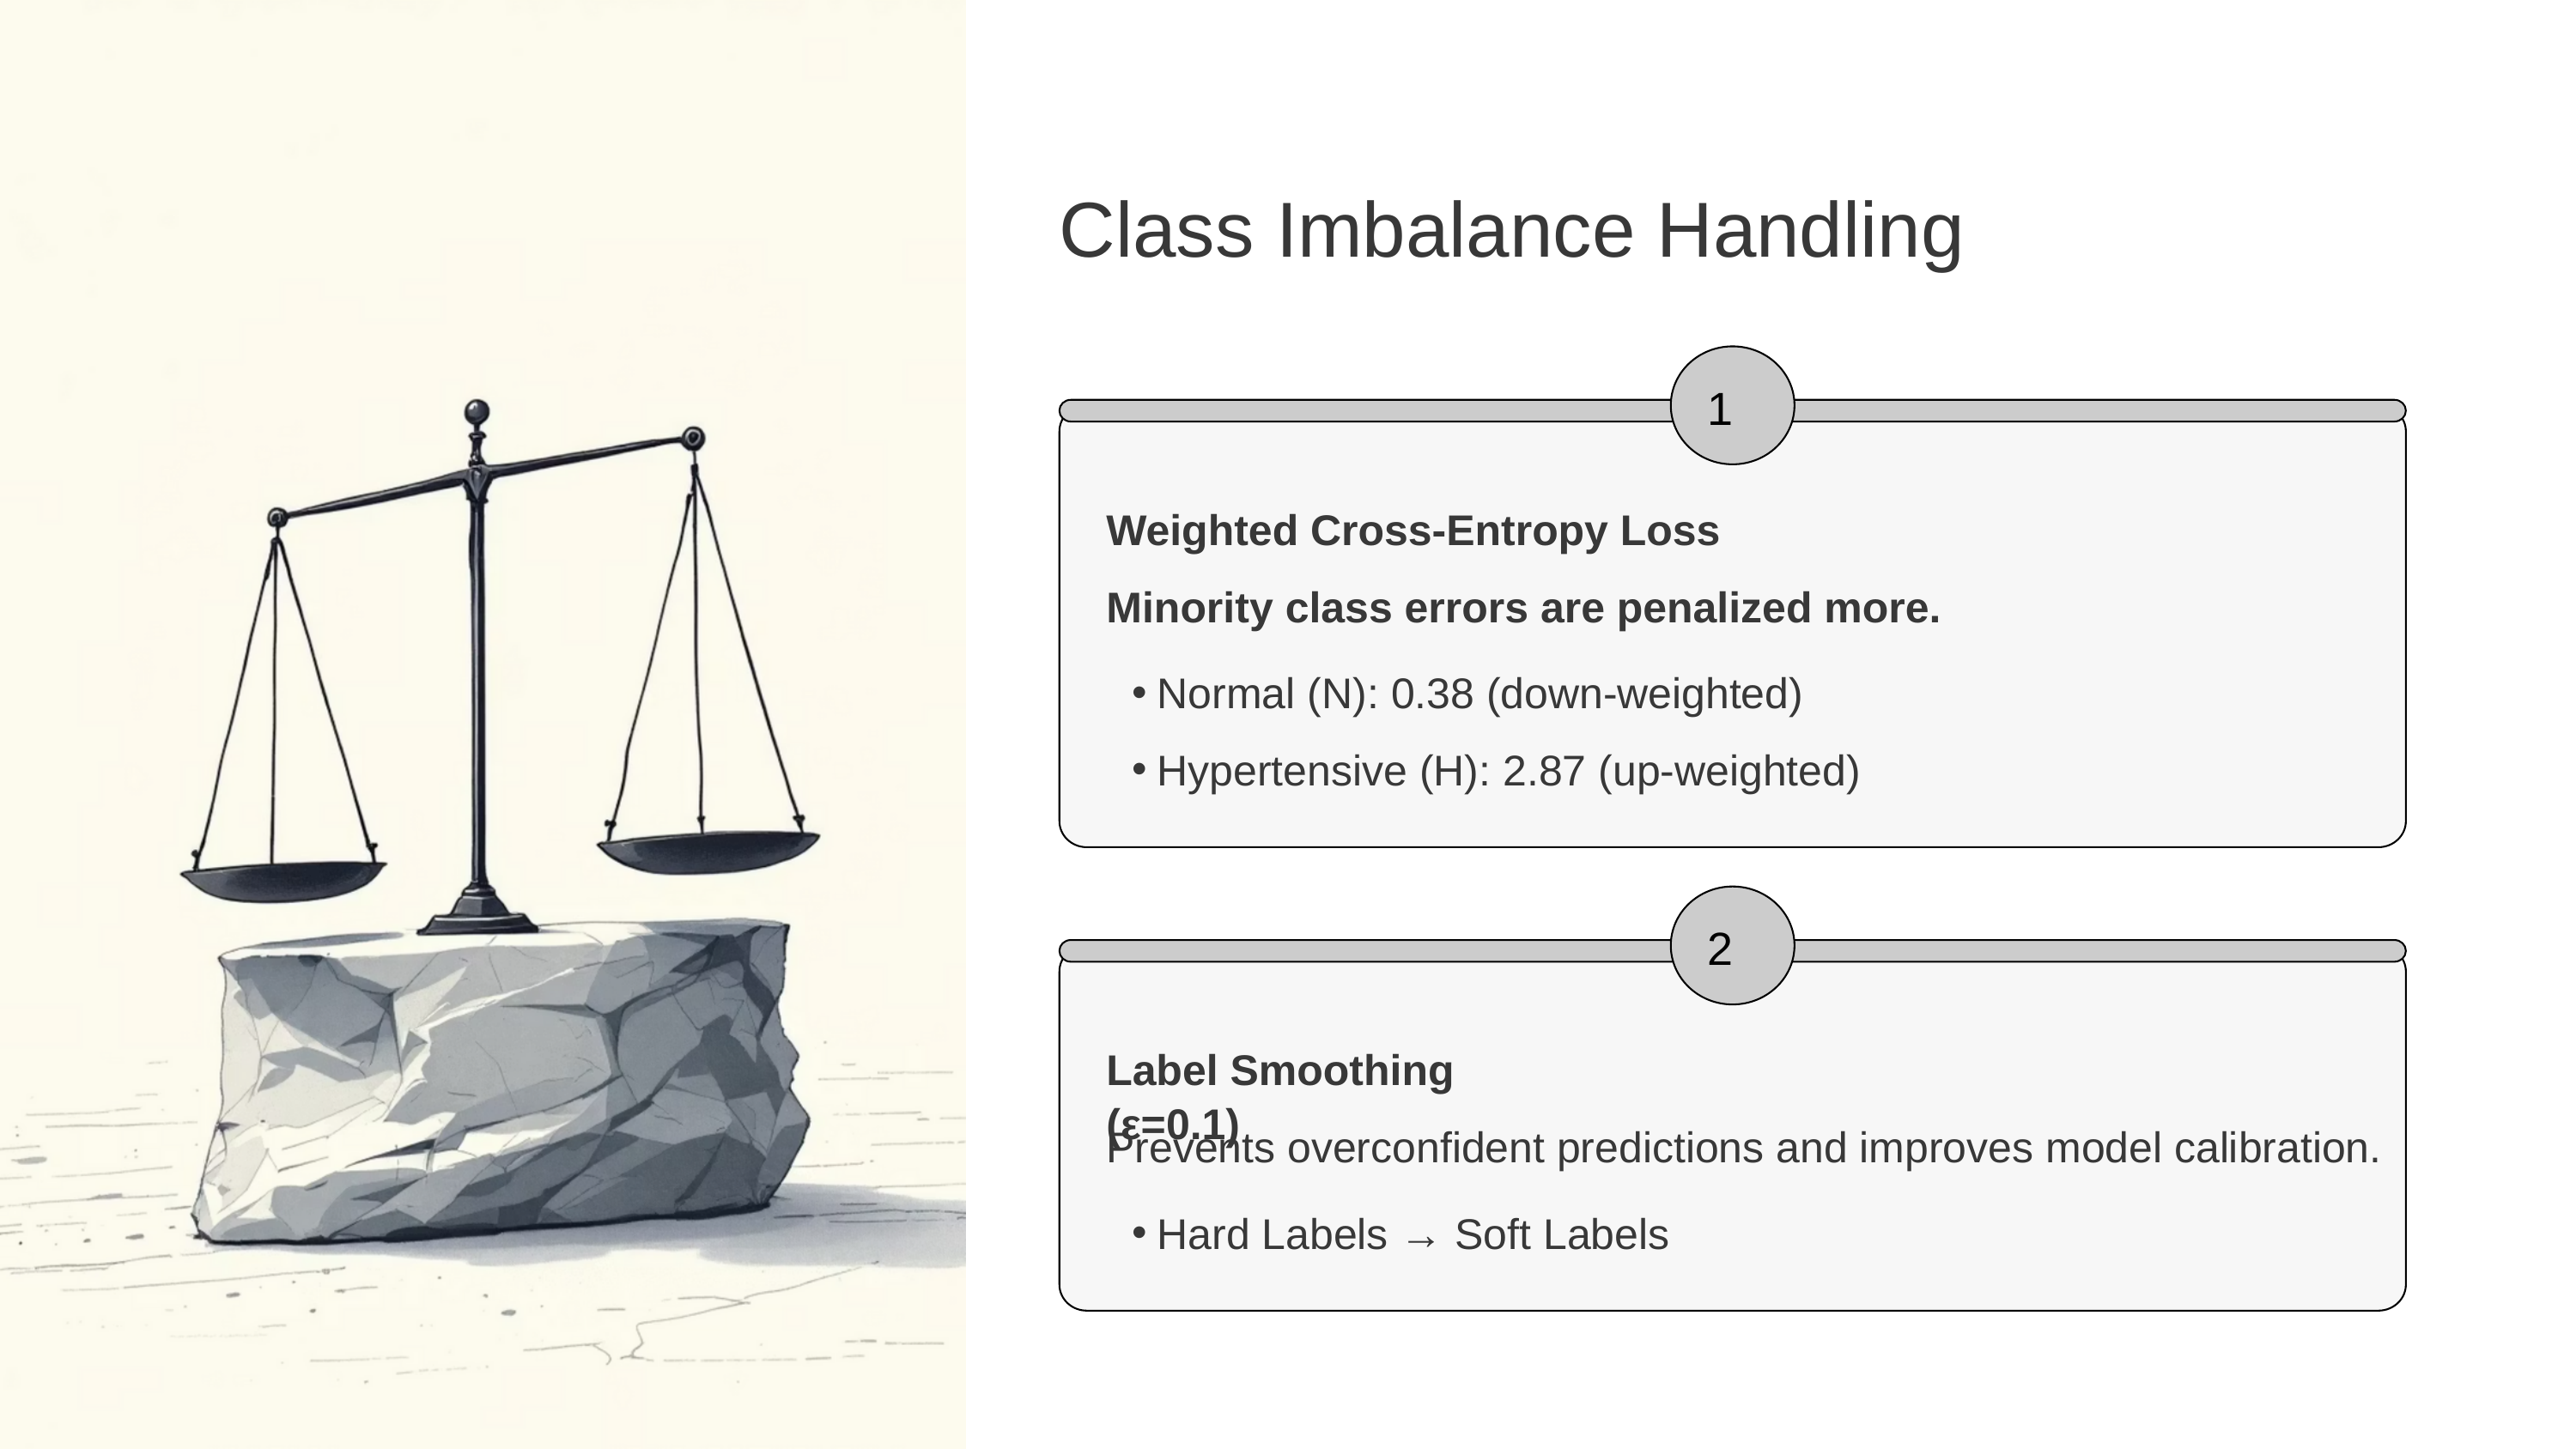

Class Imbalance Handling

1

Weighted Cross-Entropy Loss
Minority class errors are penalized more.
Normal (N): 0.38 (down-weighted)
Hypertensive (H): 2.87 (up-weighted)

2

Label Smoothing (ε=0.1)
Prevents overconfident predictions and improves model calibration.
Hard Labels → Soft Labels